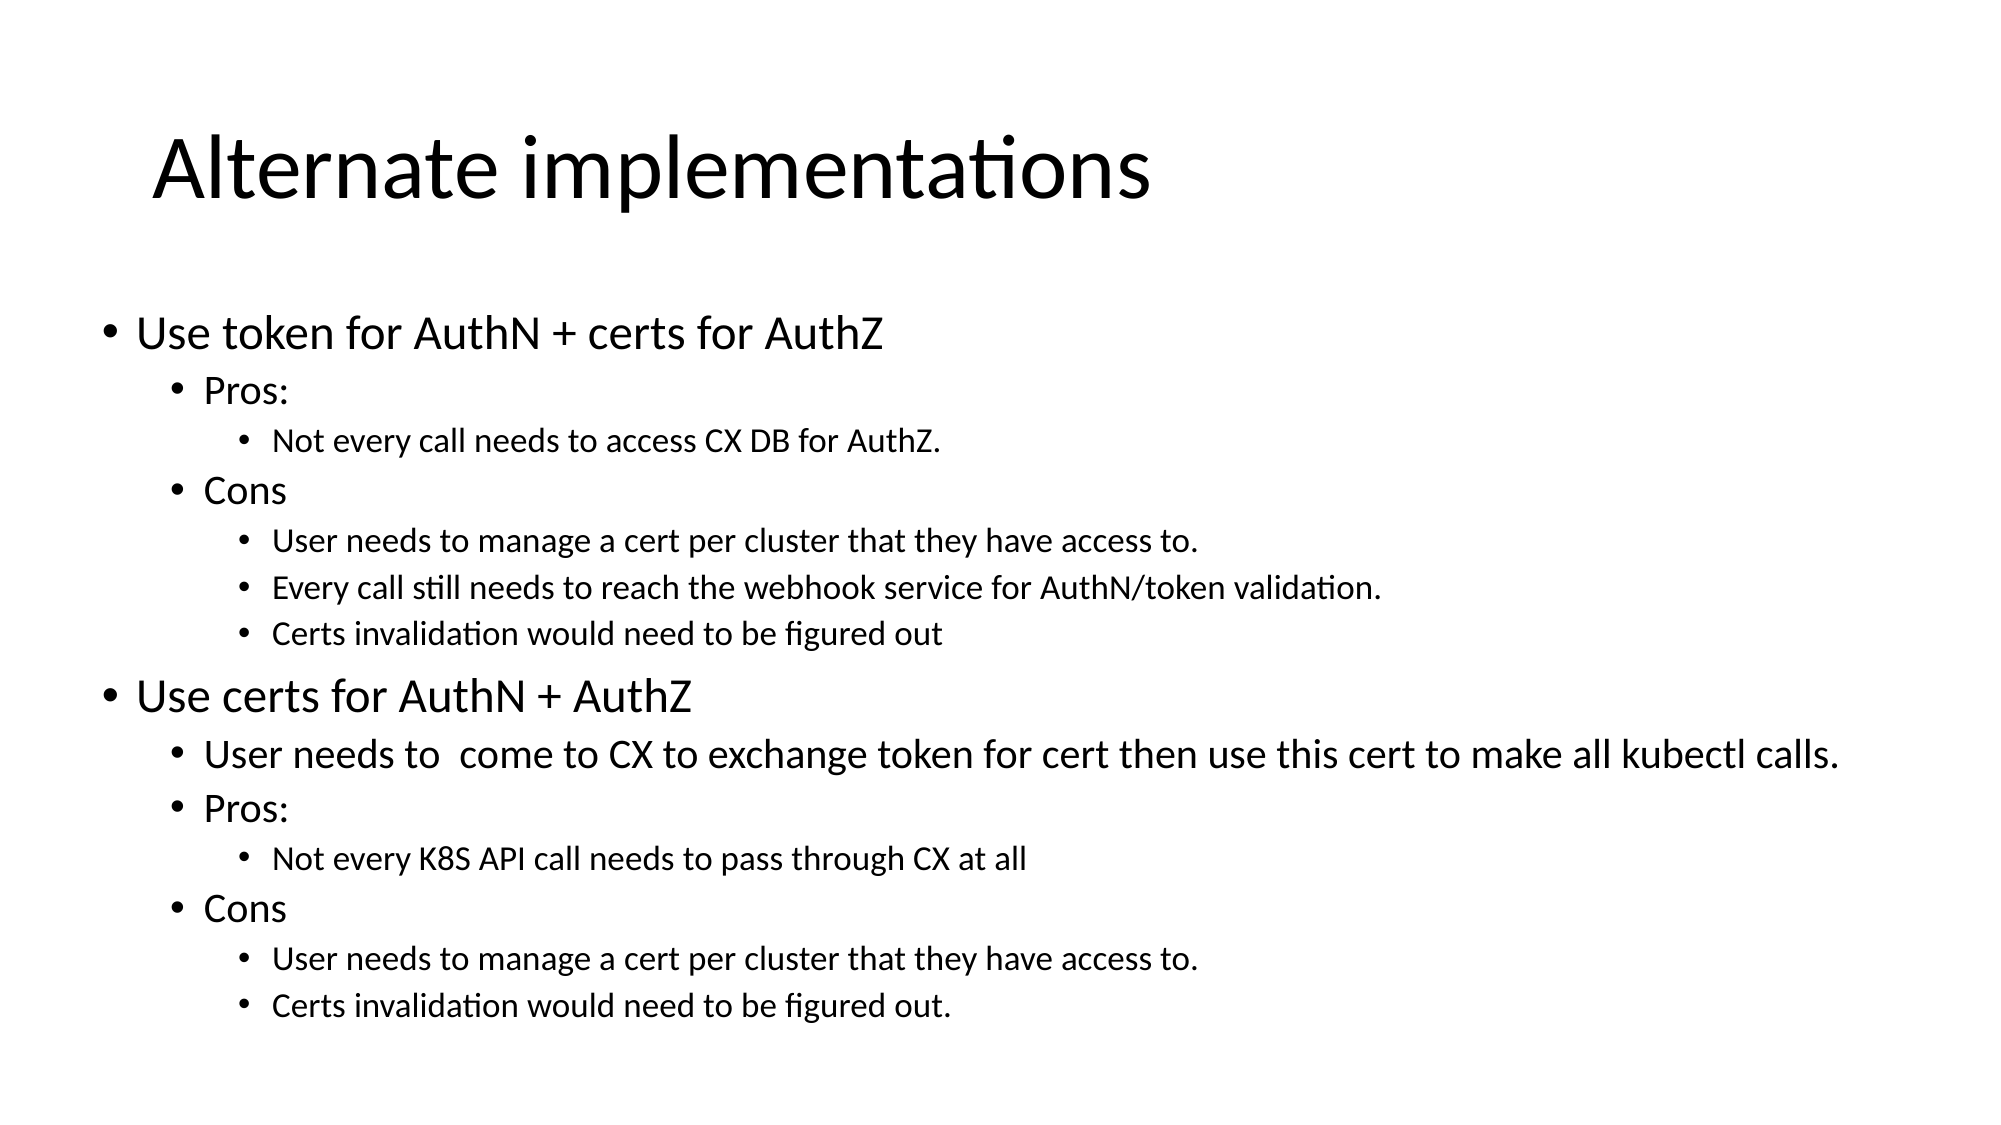

# Alternate implementations
Use token for AuthN + certs for AuthZ
Pros:
Not every call needs to access CX DB for AuthZ.
Cons
User needs to manage a cert per cluster that they have access to.
Every call still needs to reach the webhook service for AuthN/token validation.
Certs invalidation would need to be figured out
Use certs for AuthN + AuthZ
User needs to  come to CX to exchange token for cert then use this cert to make all kubectl calls.
Pros:
Not every K8S API call needs to pass through CX at all
Cons
User needs to manage a cert per cluster that they have access to.
Certs invalidation would need to be figured out.